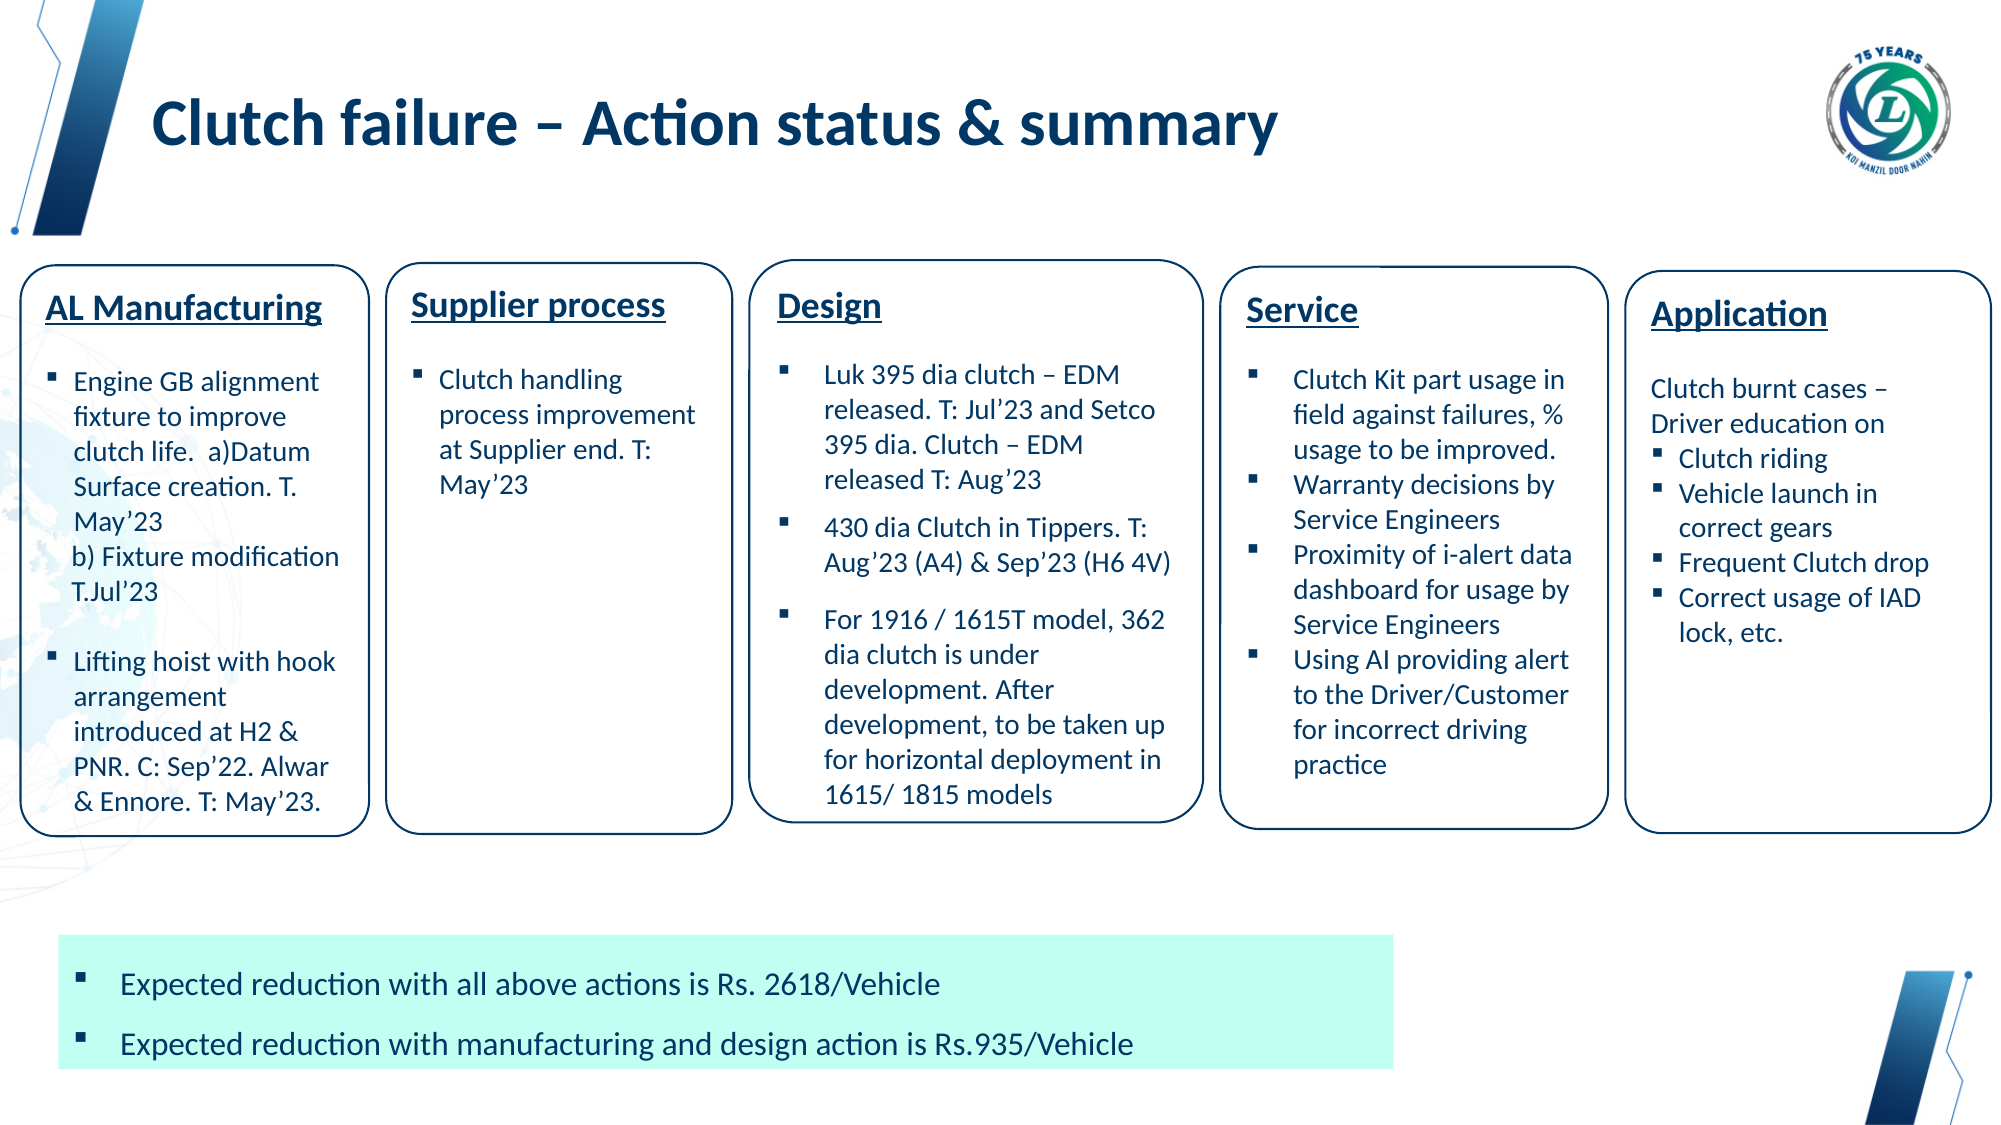

Clutch failure – Action status & summary
Design

Luk 395 dia clutch – EDM released. T: Jul’23 and Setco 395 dia. Clutch – EDM released T: Aug’23

430 dia Clutch in Tippers. T: Aug’23 (A4) & Sep’23 (H6 4V)

For 1916 / 1615T model, 362 dia clutch is under development. After development, to be taken up for horizontal deployment in 1615/ 1815 models

Supplier process

Clutch handling process improvement at Supplier end. T: May’23
AL Manufacturing

Engine GB alignment fixture to improve clutch life.  a)Datum Surface creation. T. May’23
    b) Fixture modification
    T.Jul’23

Lifting hoist with hook arrangement introduced at H2 & PNR. C: Sep’22. Alwar & Ennore. T: May’23.
Service

Clutch Kit part usage in field against failures, % usage to be improved.
Warranty decisions by Service Engineers
Proximity of i-alert data dashboard for usage by Service Engineers
Using AI providing alert to the Driver/Customer for incorrect driving practice

Application

Clutch burnt cases – Driver education on
Clutch riding
Vehicle launch in correct gears
Frequent Clutch drop
Correct usage of IAD lock, etc.

Expected reduction with all above actions is Rs. 2618/Vehicle
Expected reduction with manufacturing and design action is Rs.935/Vehicle